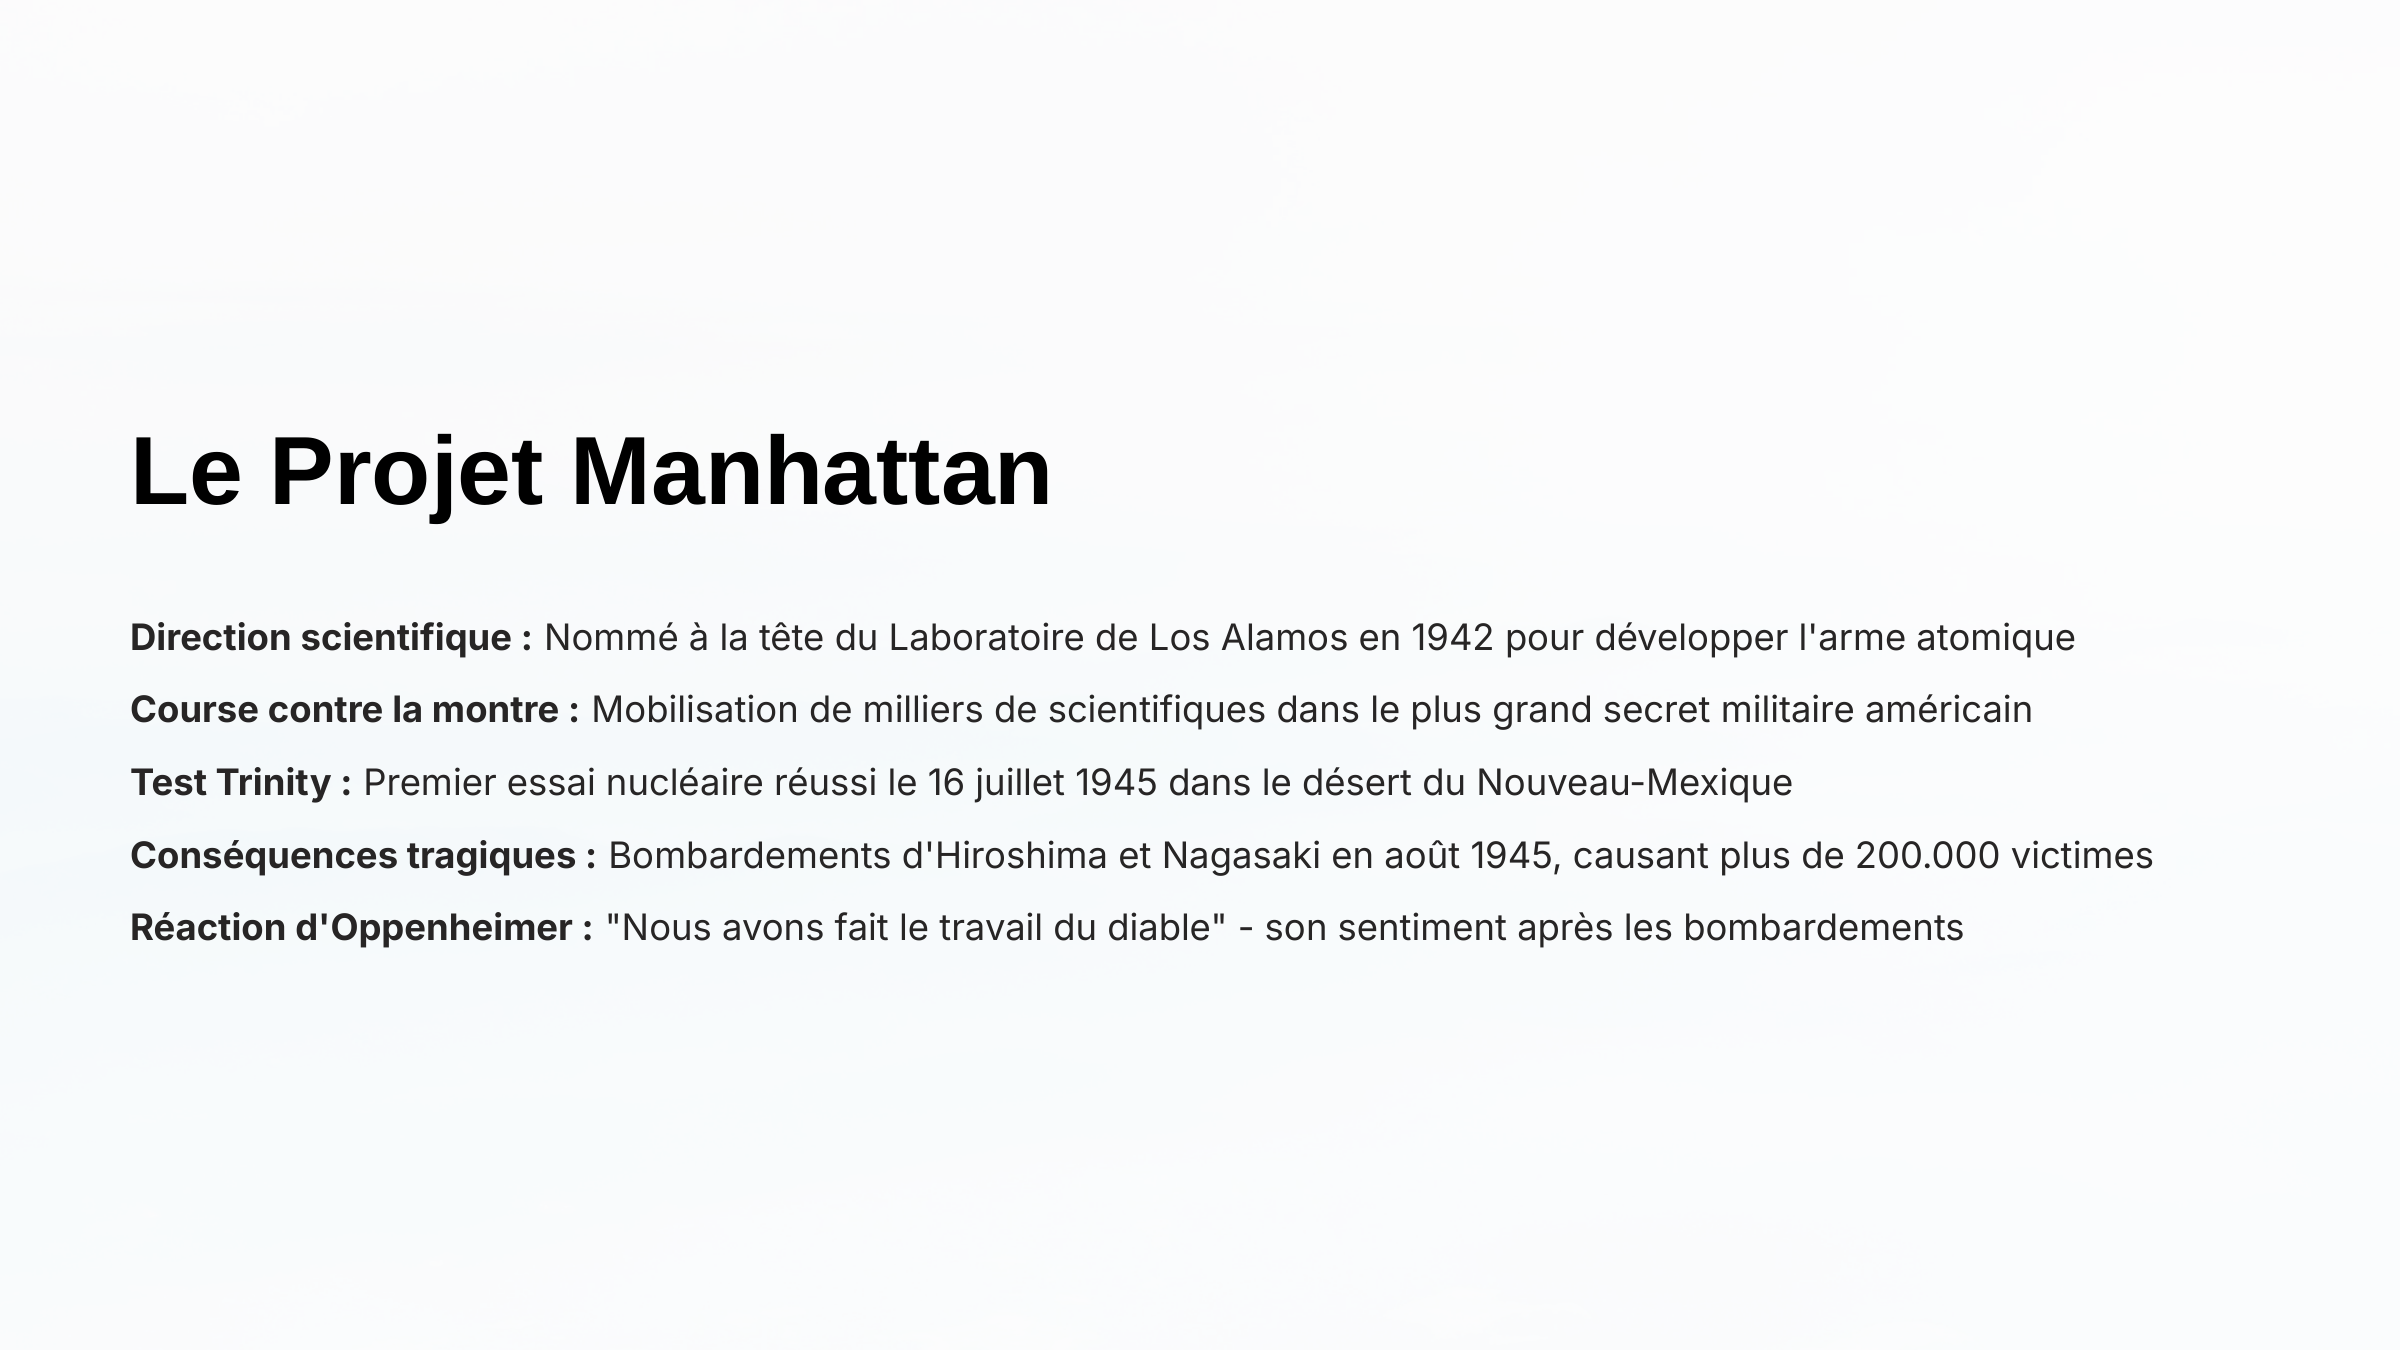

Le Projet Manhattan
Direction scientifique : Nommé à la tête du Laboratoire de Los Alamos en 1942 pour développer l'arme atomique
Course contre la montre : Mobilisation de milliers de scientifiques dans le plus grand secret militaire américain
Test Trinity : Premier essai nucléaire réussi le 16 juillet 1945 dans le désert du Nouveau-Mexique
Conséquences tragiques : Bombardements d'Hiroshima et Nagasaki en août 1945, causant plus de 200.000 victimes
Réaction d'Oppenheimer : "Nous avons fait le travail du diable" - son sentiment après les bombardements